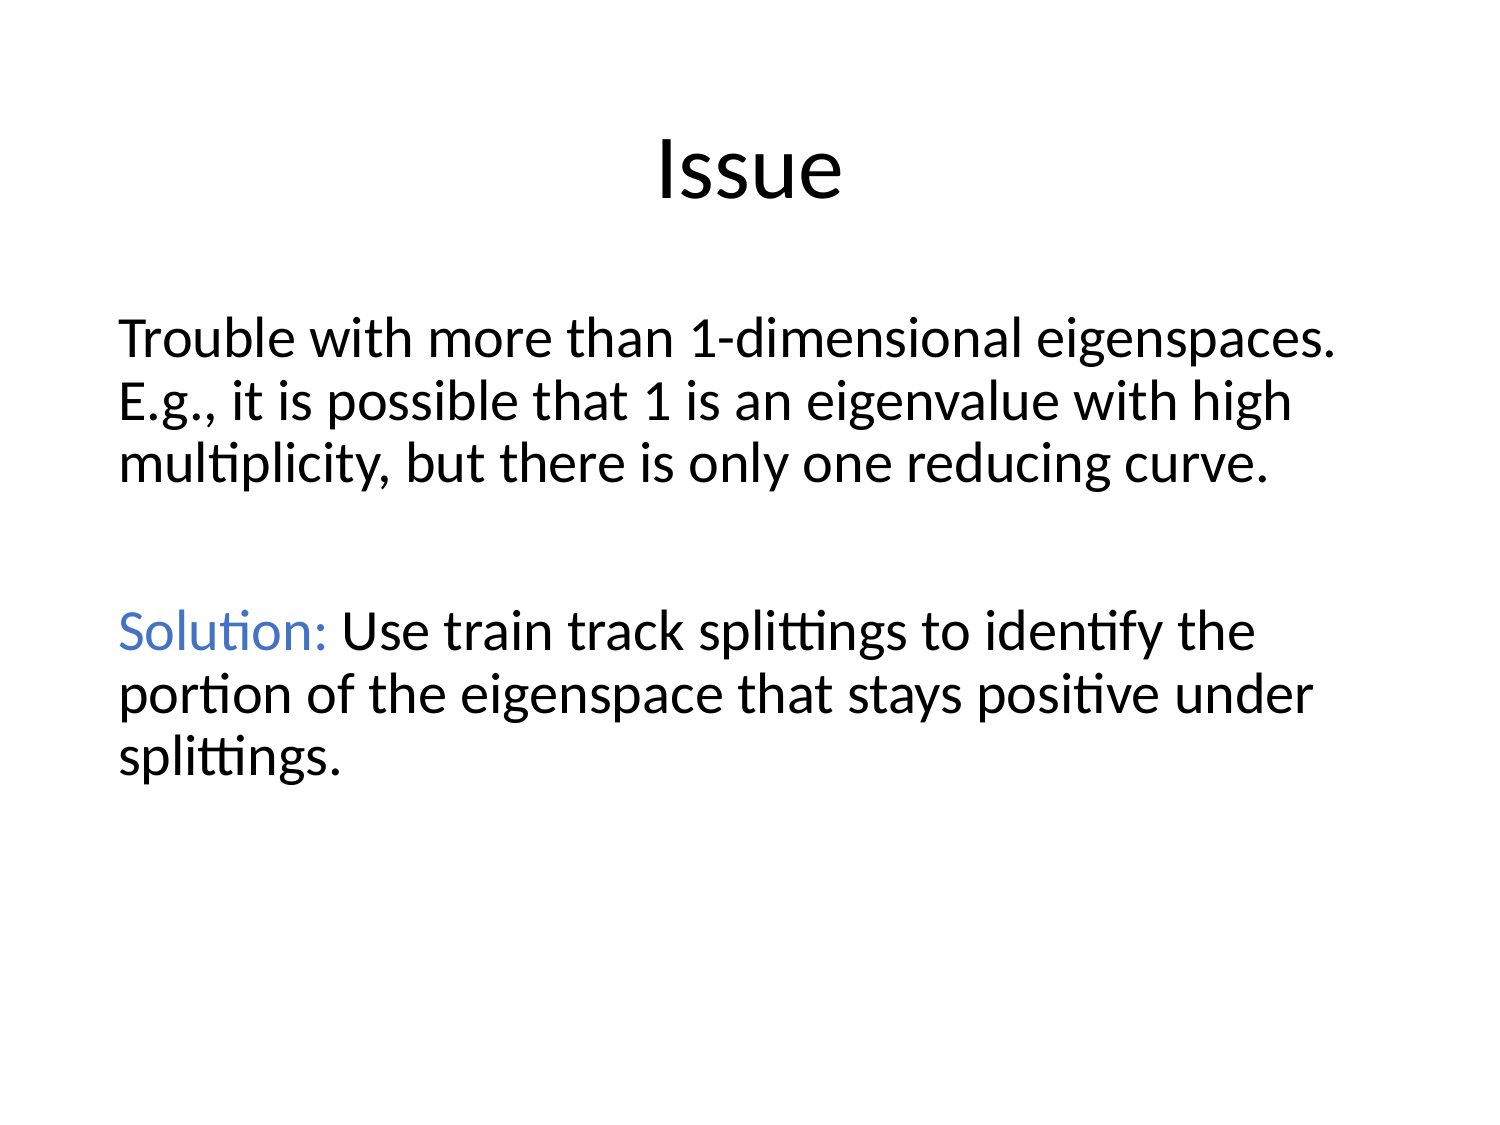

# Issue
Trouble with more than 1-dimensional eigenspaces. E.g., it is possible that 1 is an eigenvalue with high multiplicity, but there is only one reducing curve.

Solution: Use train track splittings to identify the portion of the eigenspace that stays positive under splittings.